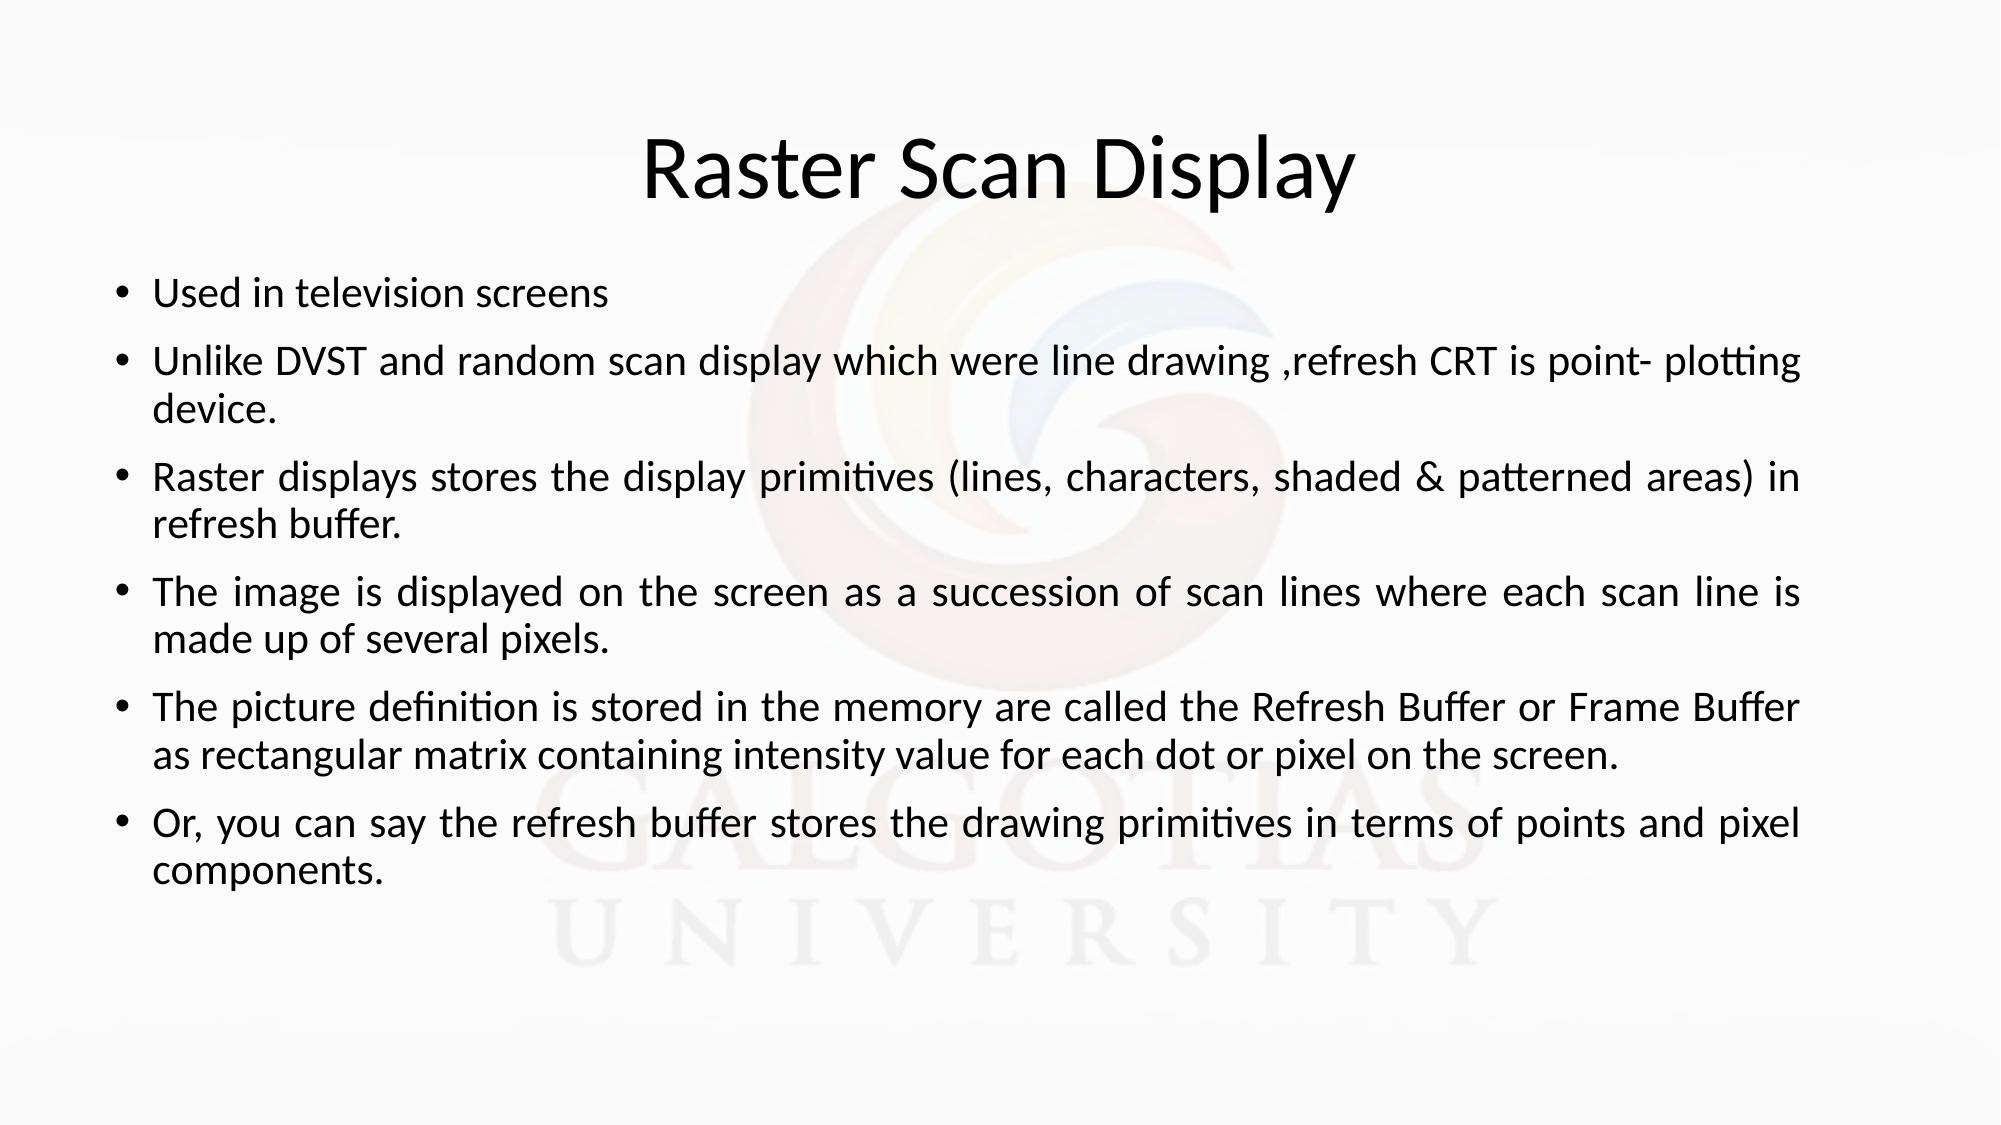

# Raster Scan Display
Used in television screens
Unlike DVST and random scan display which were line drawing ,refresh CRT is point- plotting device.
Raster displays stores the display primitives (lines, characters, shaded & patterned areas) in refresh buffer.
The image is displayed on the screen as a succession of scan lines where each scan line is made up of several pixels.
The picture definition is stored in the memory are called the Refresh Buffer or Frame Buffer as rectangular matrix containing intensity value for each dot or pixel on the screen.
Or, you can say the refresh buffer stores the drawing primitives in terms of points and pixel components.